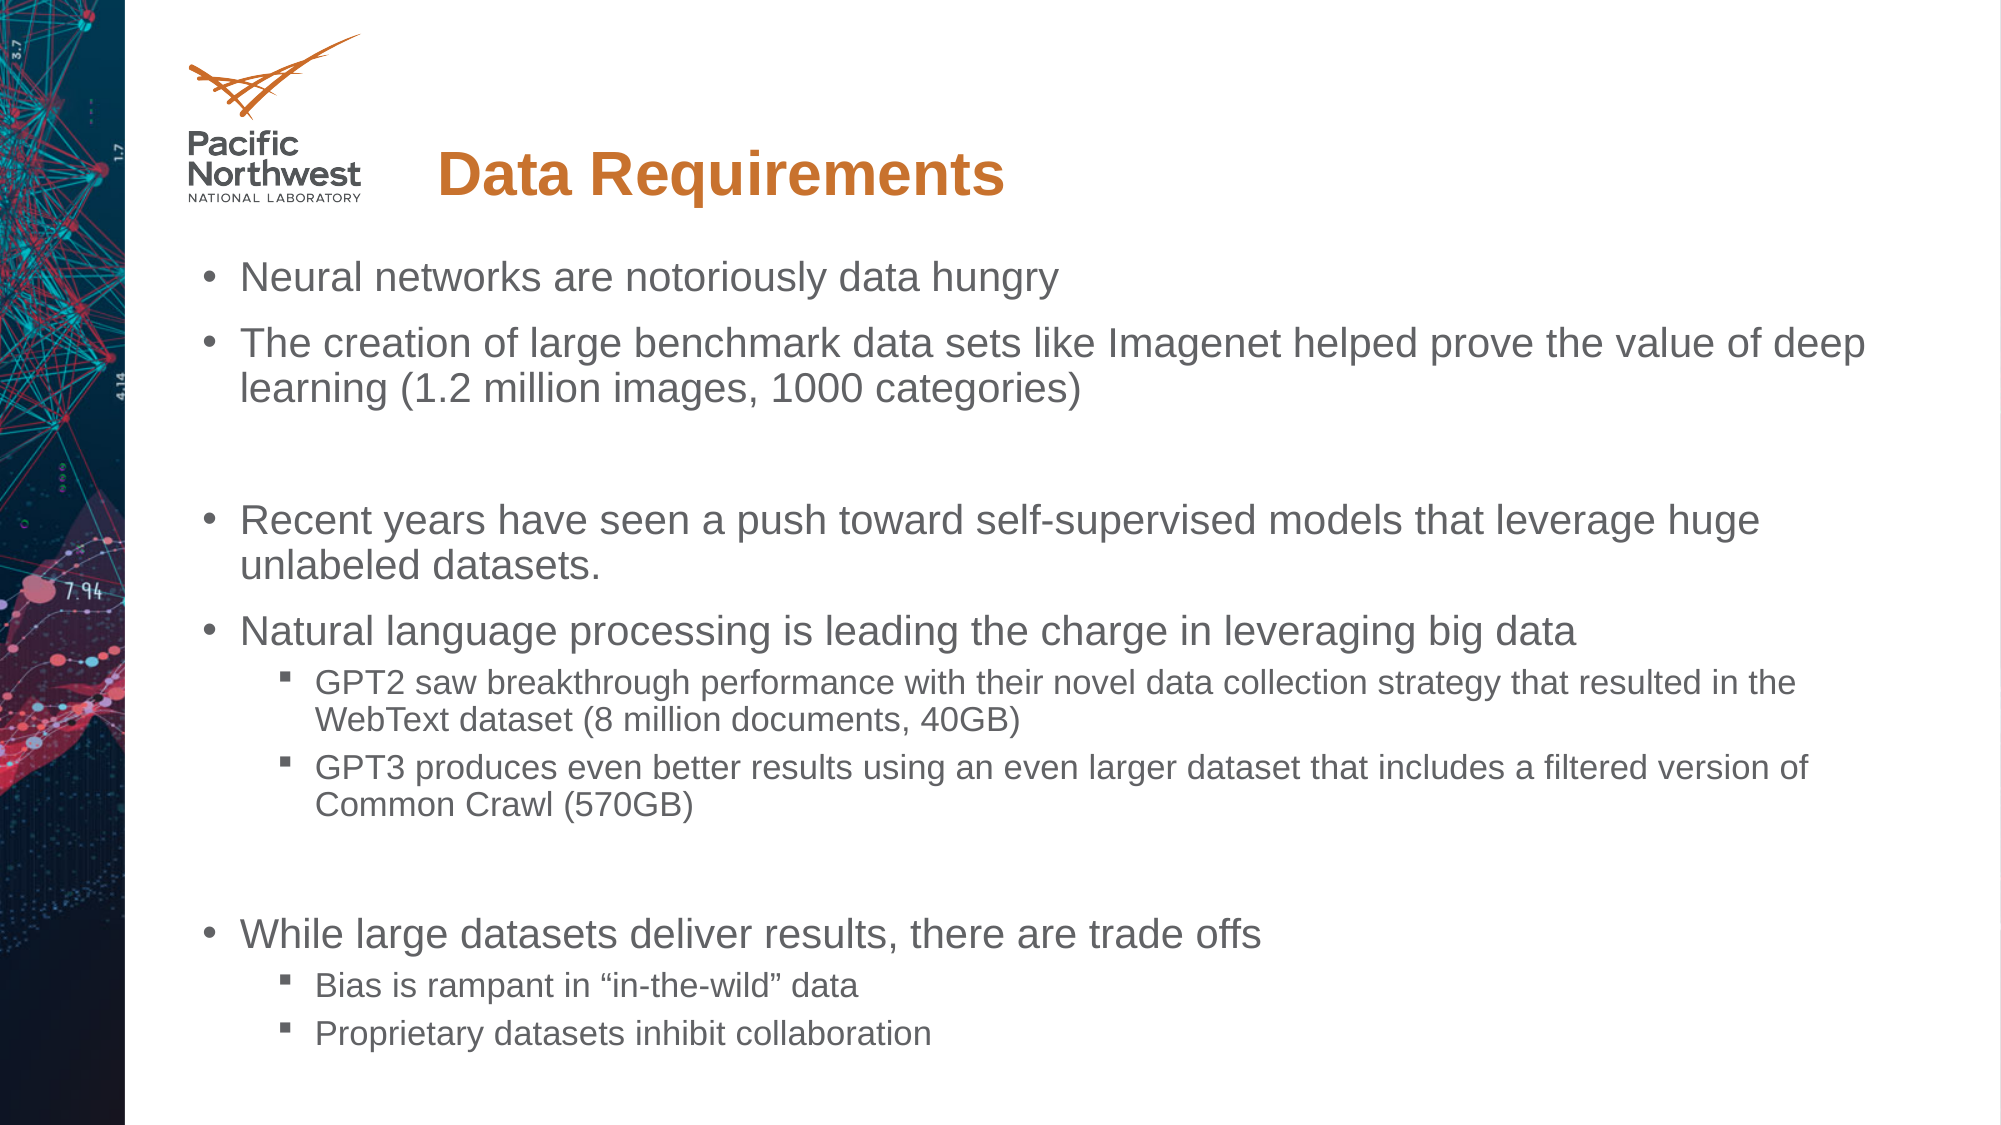

# Data Requirements
Neural networks are notoriously data hungry
The creation of large benchmark data sets like Imagenet helped prove the value of deep learning (1.2 million images, 1000 categories)

Recent years have seen a push toward self-supervised models that leverage huge unlabeled datasets.
Natural language processing is leading the charge in leveraging big data
GPT2 saw breakthrough performance with their novel data collection strategy that resulted in the WebText dataset (8 million documents, 40GB)
GPT3 produces even better results using an even larger dataset that includes a filtered version of Common Crawl (570GB)

While large datasets deliver results, there are trade offs
Bias is rampant in “in-the-wild” data
Proprietary datasets inhibit collaboration